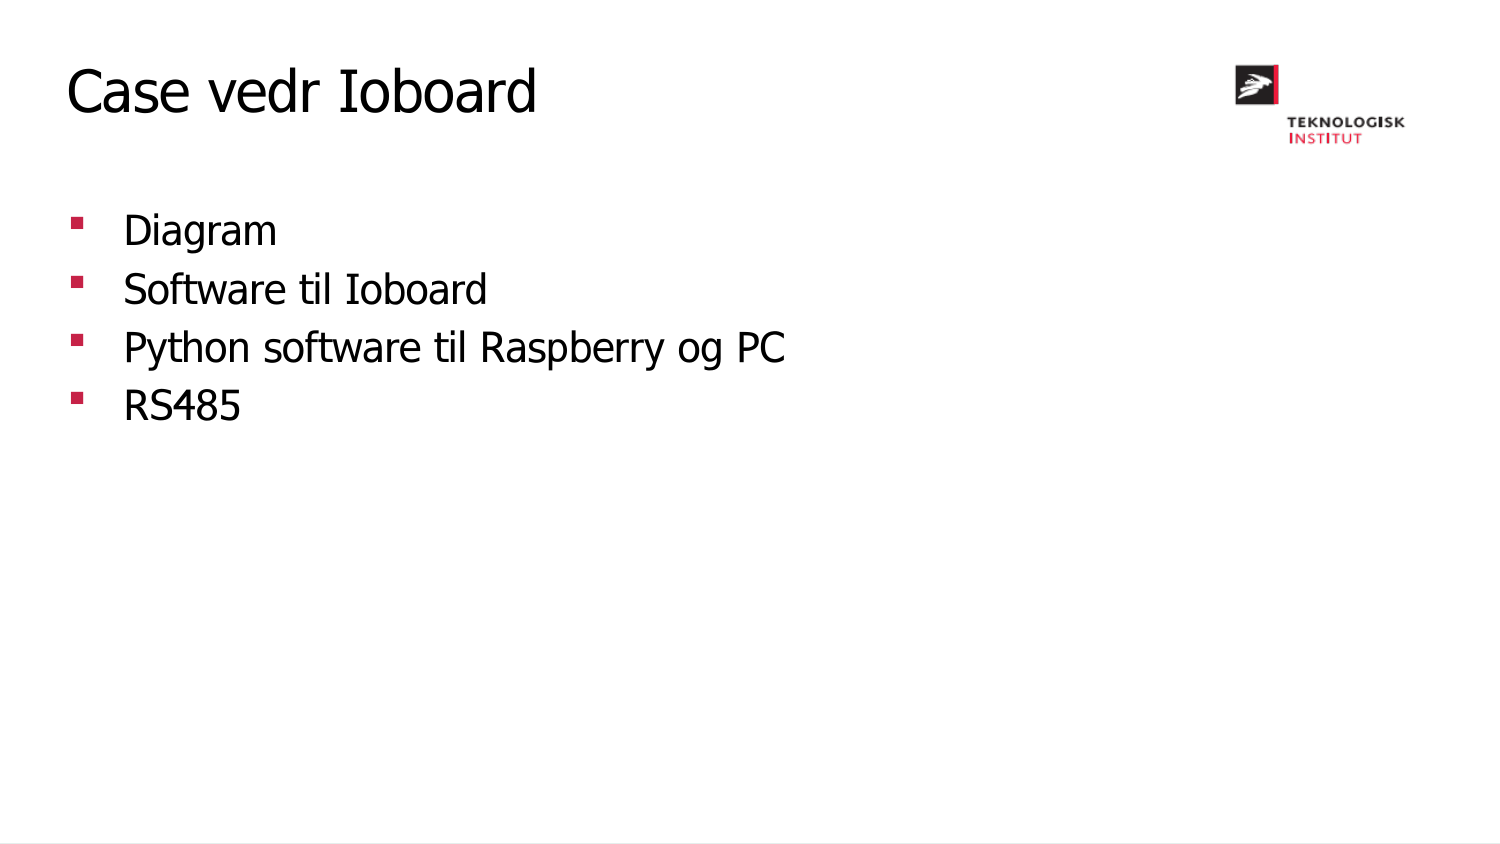

Case vedr Ioboard

Diagram
Software til Ioboard
Python software til Raspberry og PC
RS485